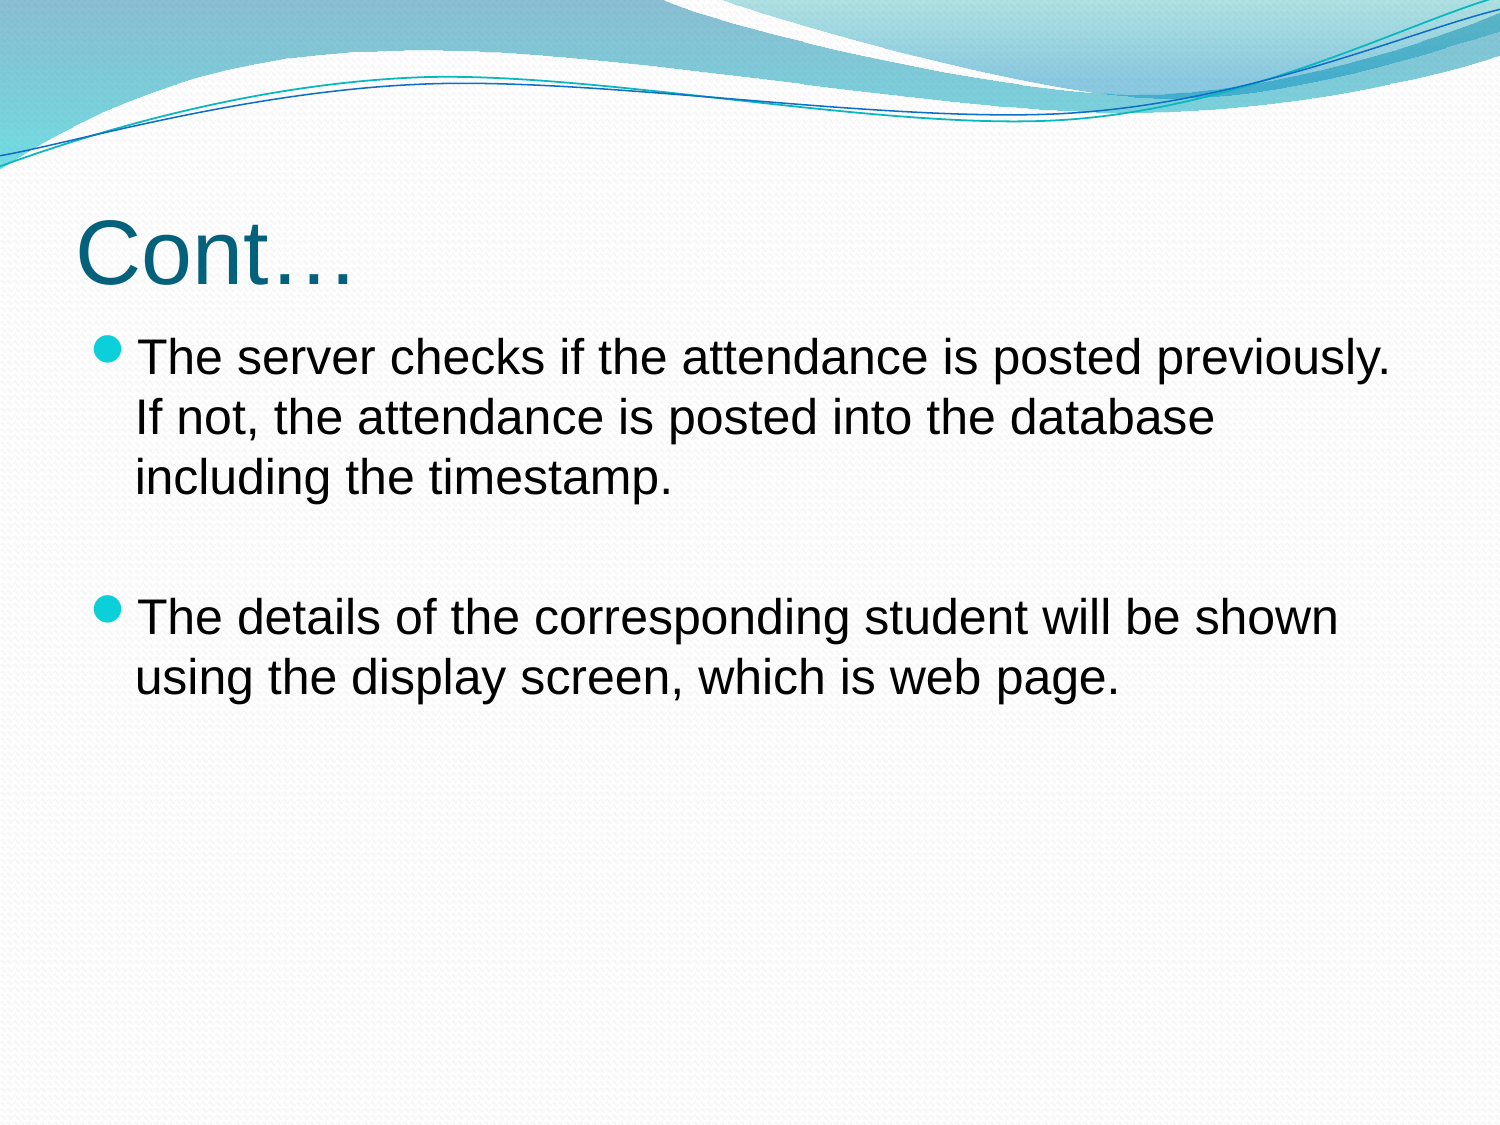

# Cont…
The server checks if the attendance is posted previously. If not, the attendance is posted into the database including the timestamp.

The details of the corresponding student will be shown using the display screen, which is web page.